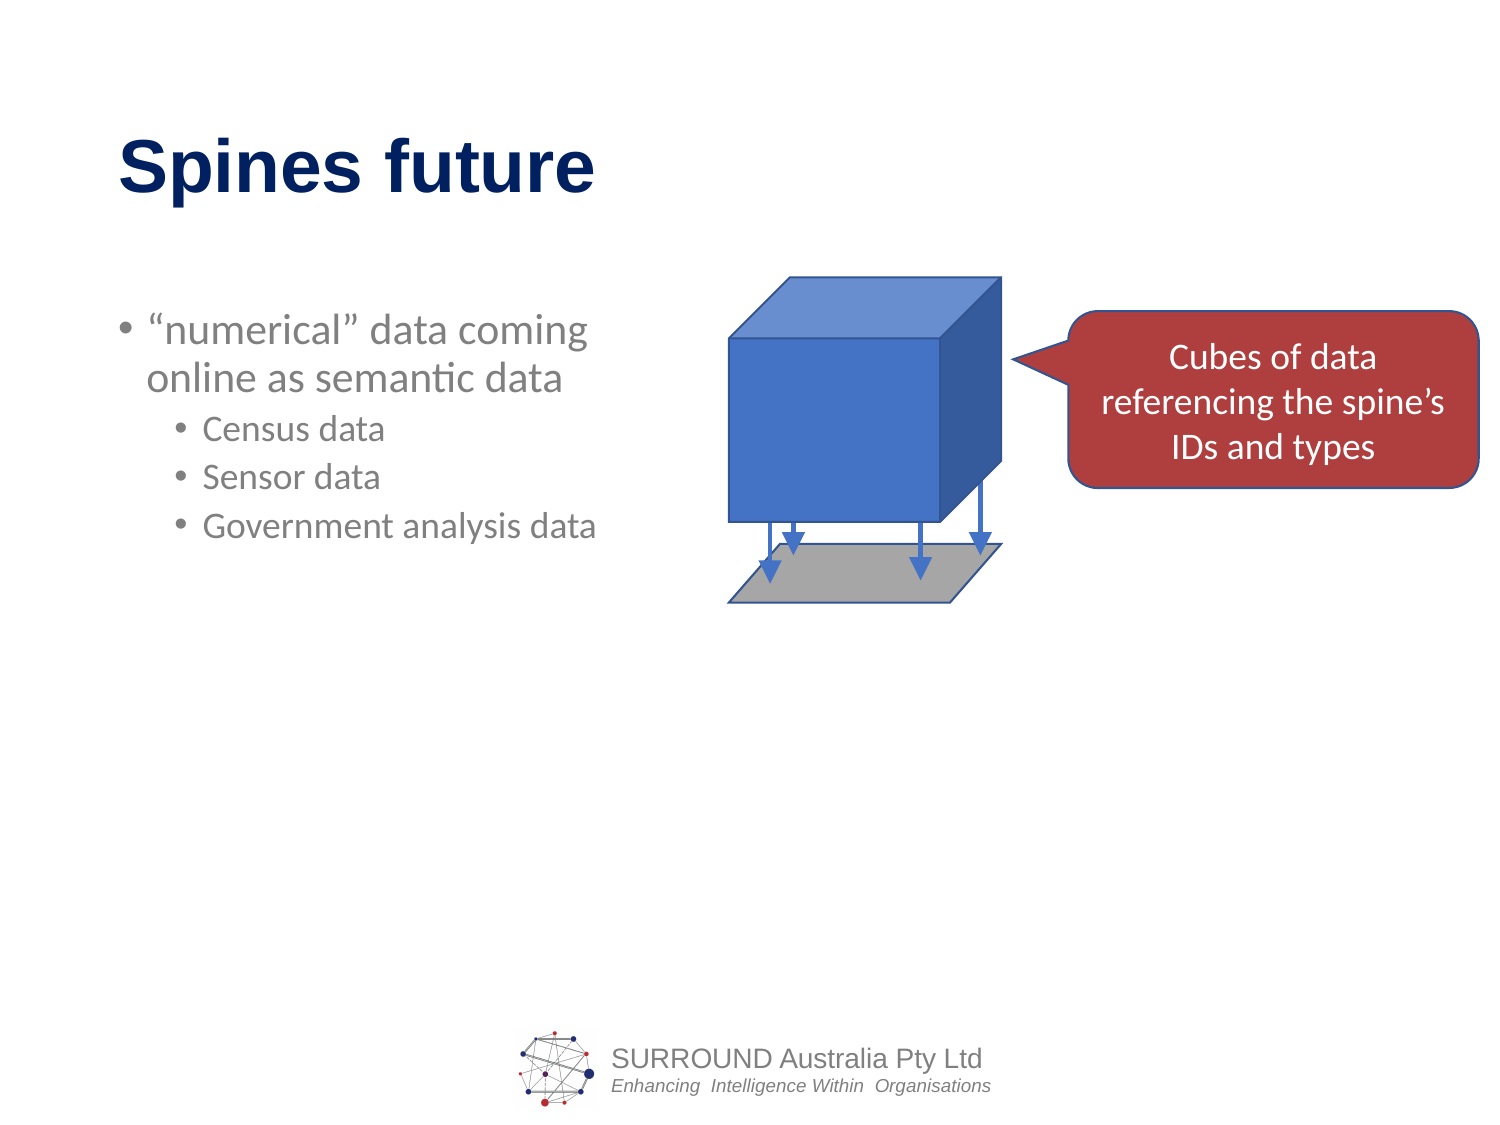

# Spines future

“numerical” data coming
online as semantic data
Census data
Sensor data
Government analysis data
Cubes of data referencing the spine’s IDs and types